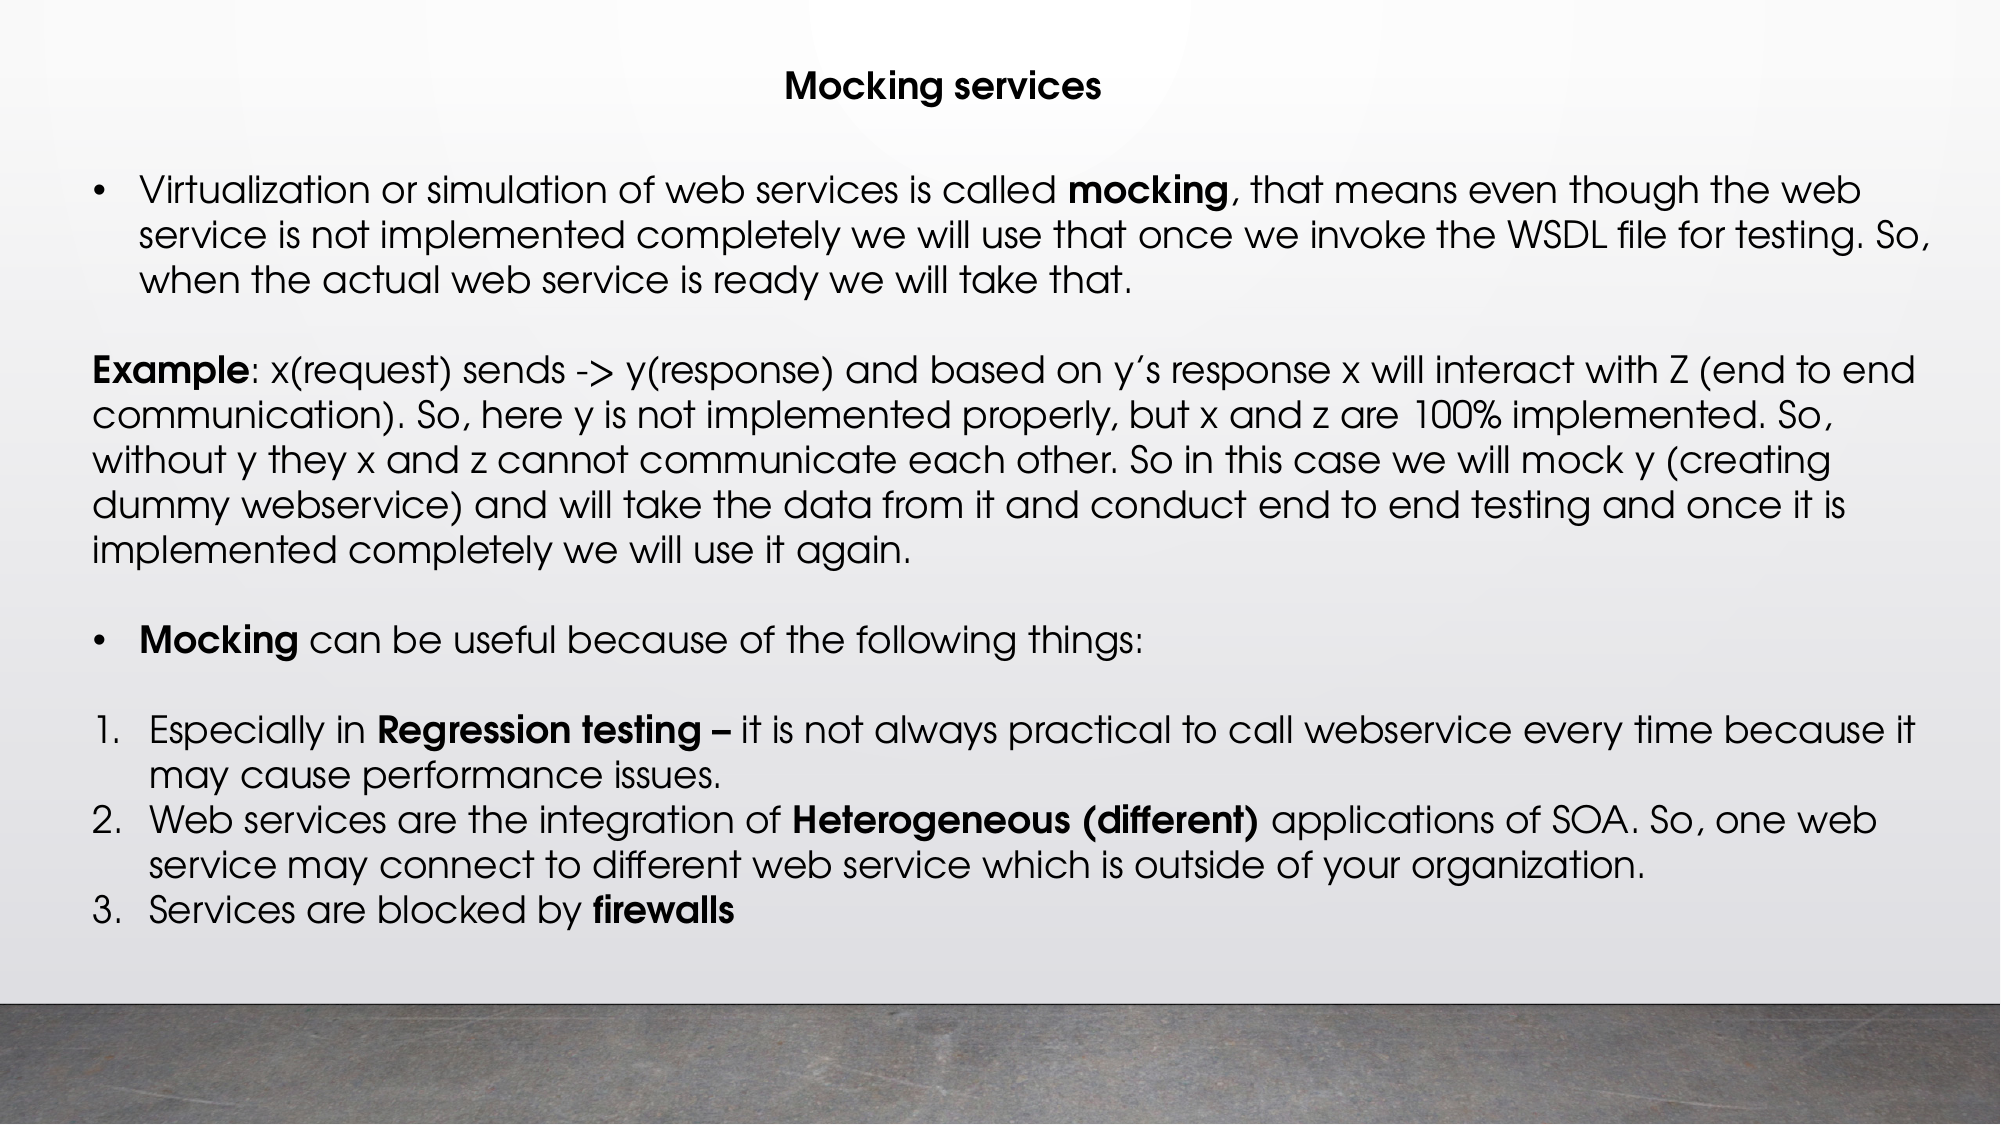

Mocking services
Virtualization or simulation of web services is called mocking, that means even though the web service is not implemented completely we will use that once we invoke the WSDL file for testing. So, when the actual web service is ready we will take that.

Example: x(request) sends -> y(response) and based on y’s response x will interact with Z (end to end communication). So, here y is not implemented properly, but x and z are 100% implemented. So, without y they x and z cannot communicate each other. So in this case we will mock y (creating dummy webservice) and will take the data from it and conduct end to end testing and once it is implemented completely we will use it again.

Mocking can be useful because of the following things:

Especially in Regression testing – it is not always practical to call webservice every time because it may cause performance issues.
Web services are the integration of Heterogeneous (different) applications of SOA. So, one web service may connect to different web service which is outside of your organization.
Services are blocked by firewalls